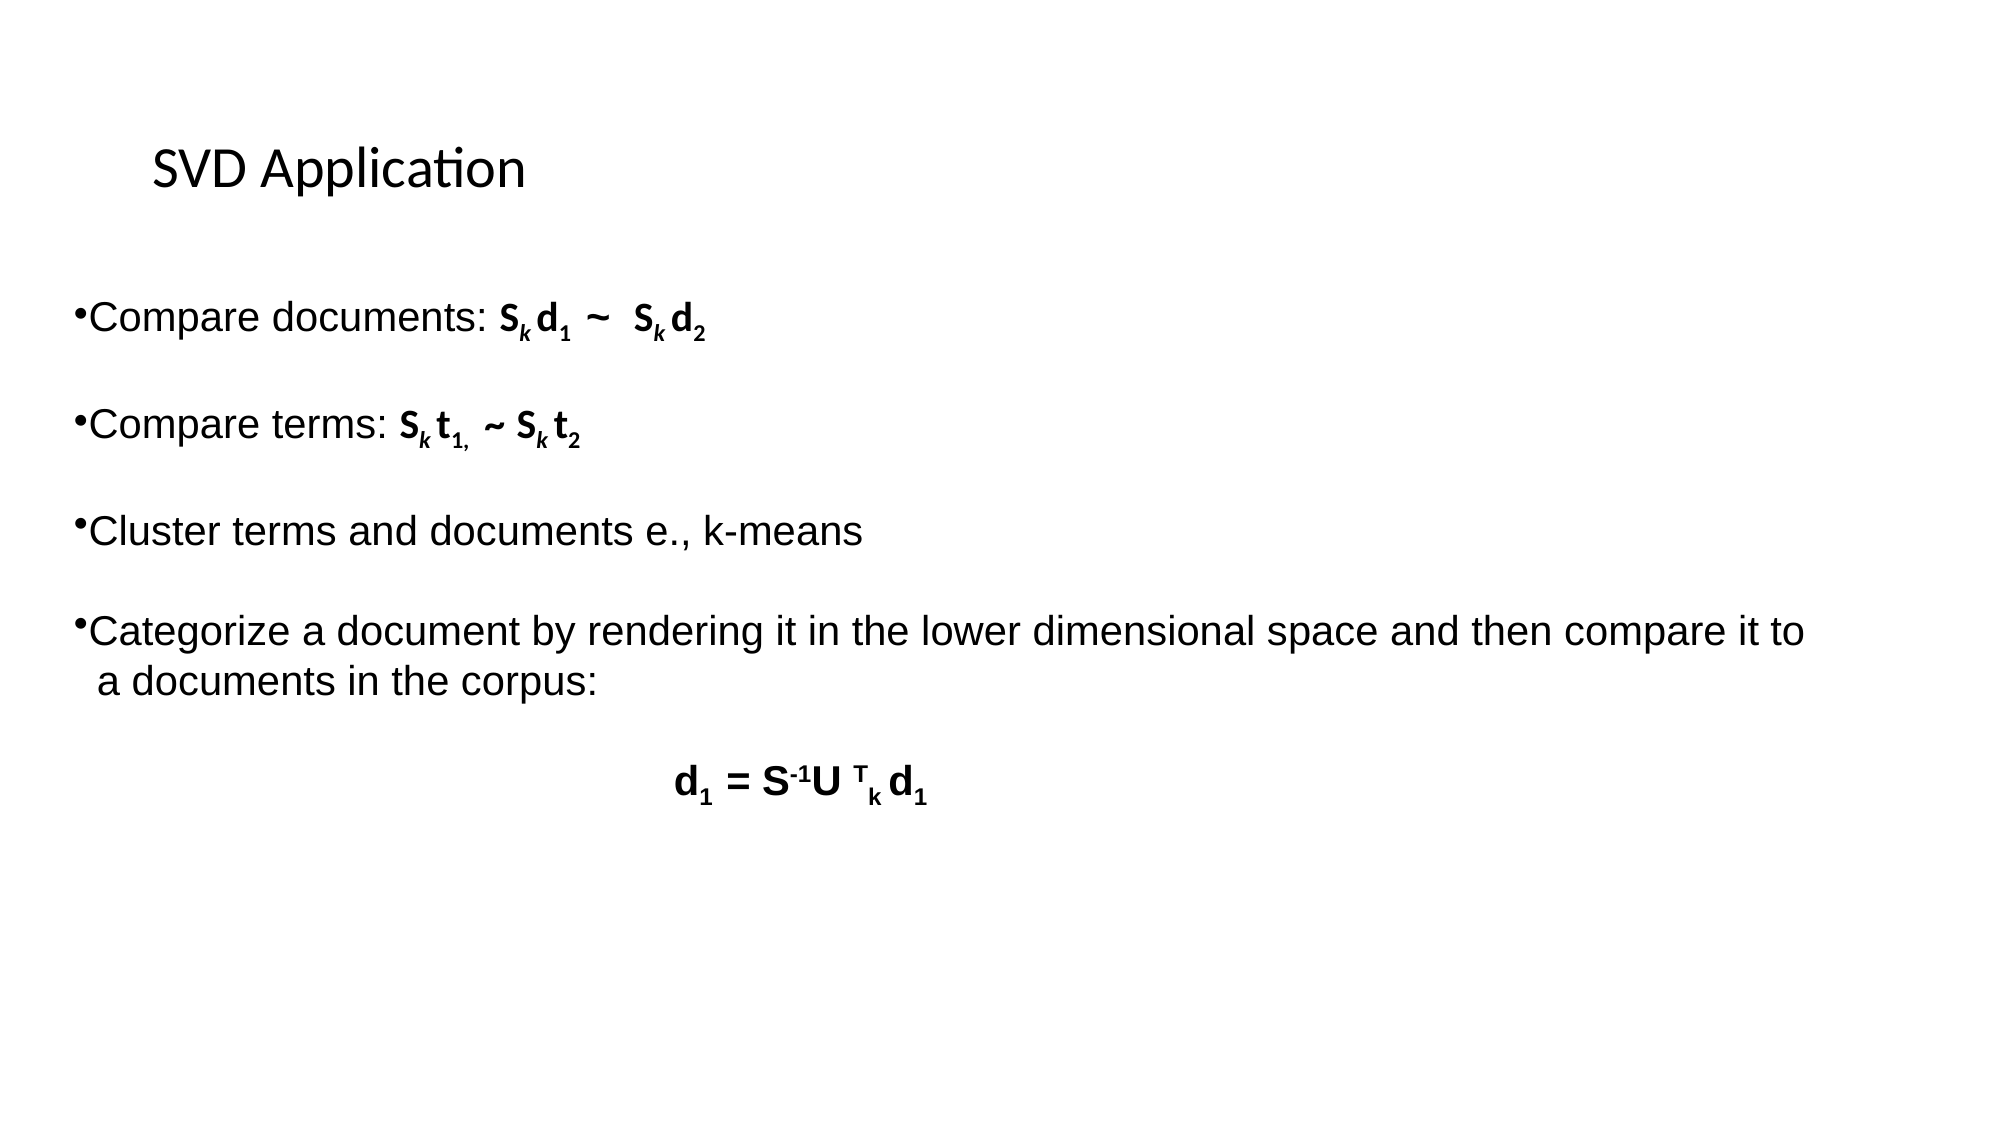

# SVD Application

Compare documents: Sk d1  ~  Sk d2

Compare terms: Sk t1,  ~ Sk t2

Cluster terms and documents e., k-means

Categorize a document by rendering it in the lower dimensional space and then compare it to
  a documents in the corpus:

  				d1  = S-1U Tk d1